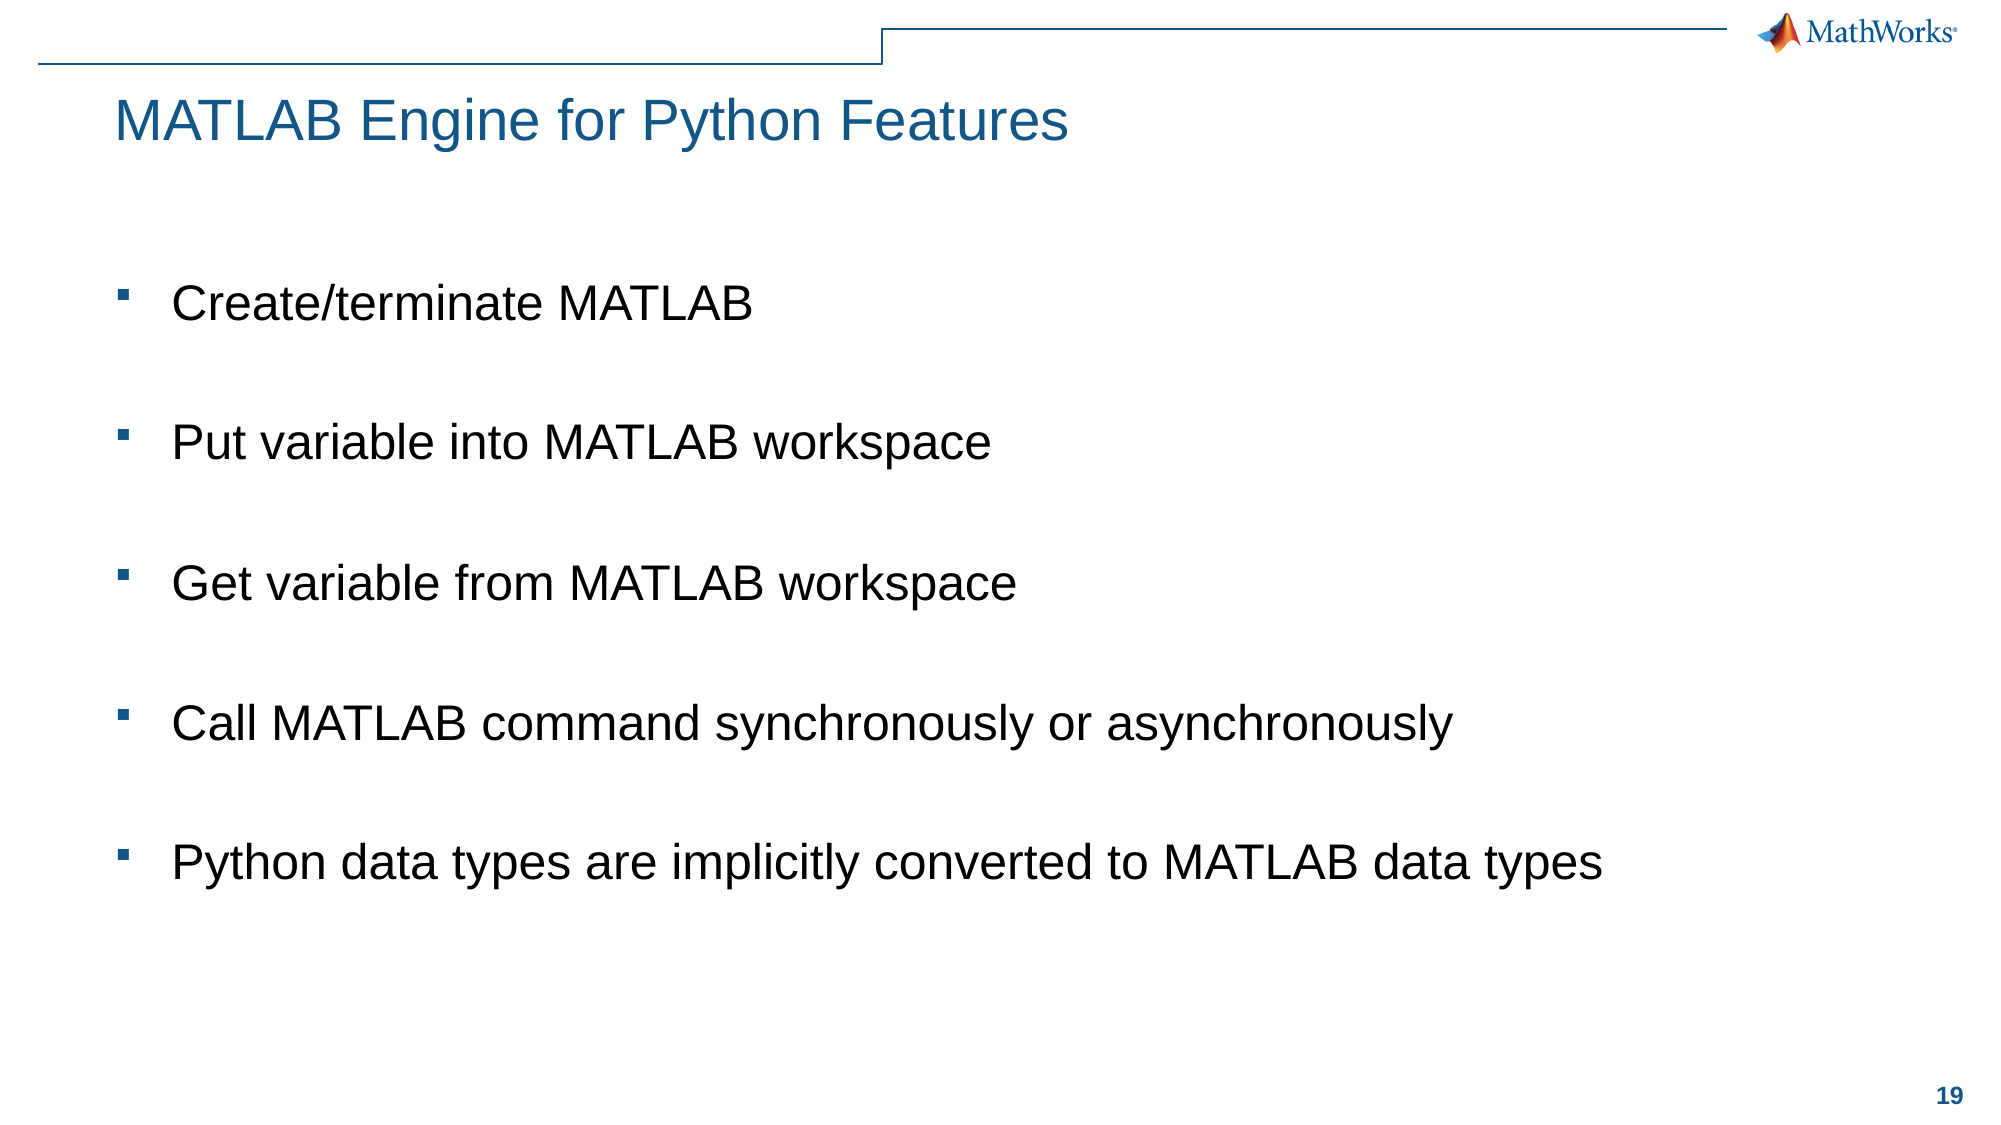

# MATLAB Engine for Python Features
Create/terminate MATLAB

Put variable into MATLAB workspace

Get variable from MATLAB workspace

Call MATLAB command synchronously or asynchronously

Python data types are implicitly converted to MATLAB data types